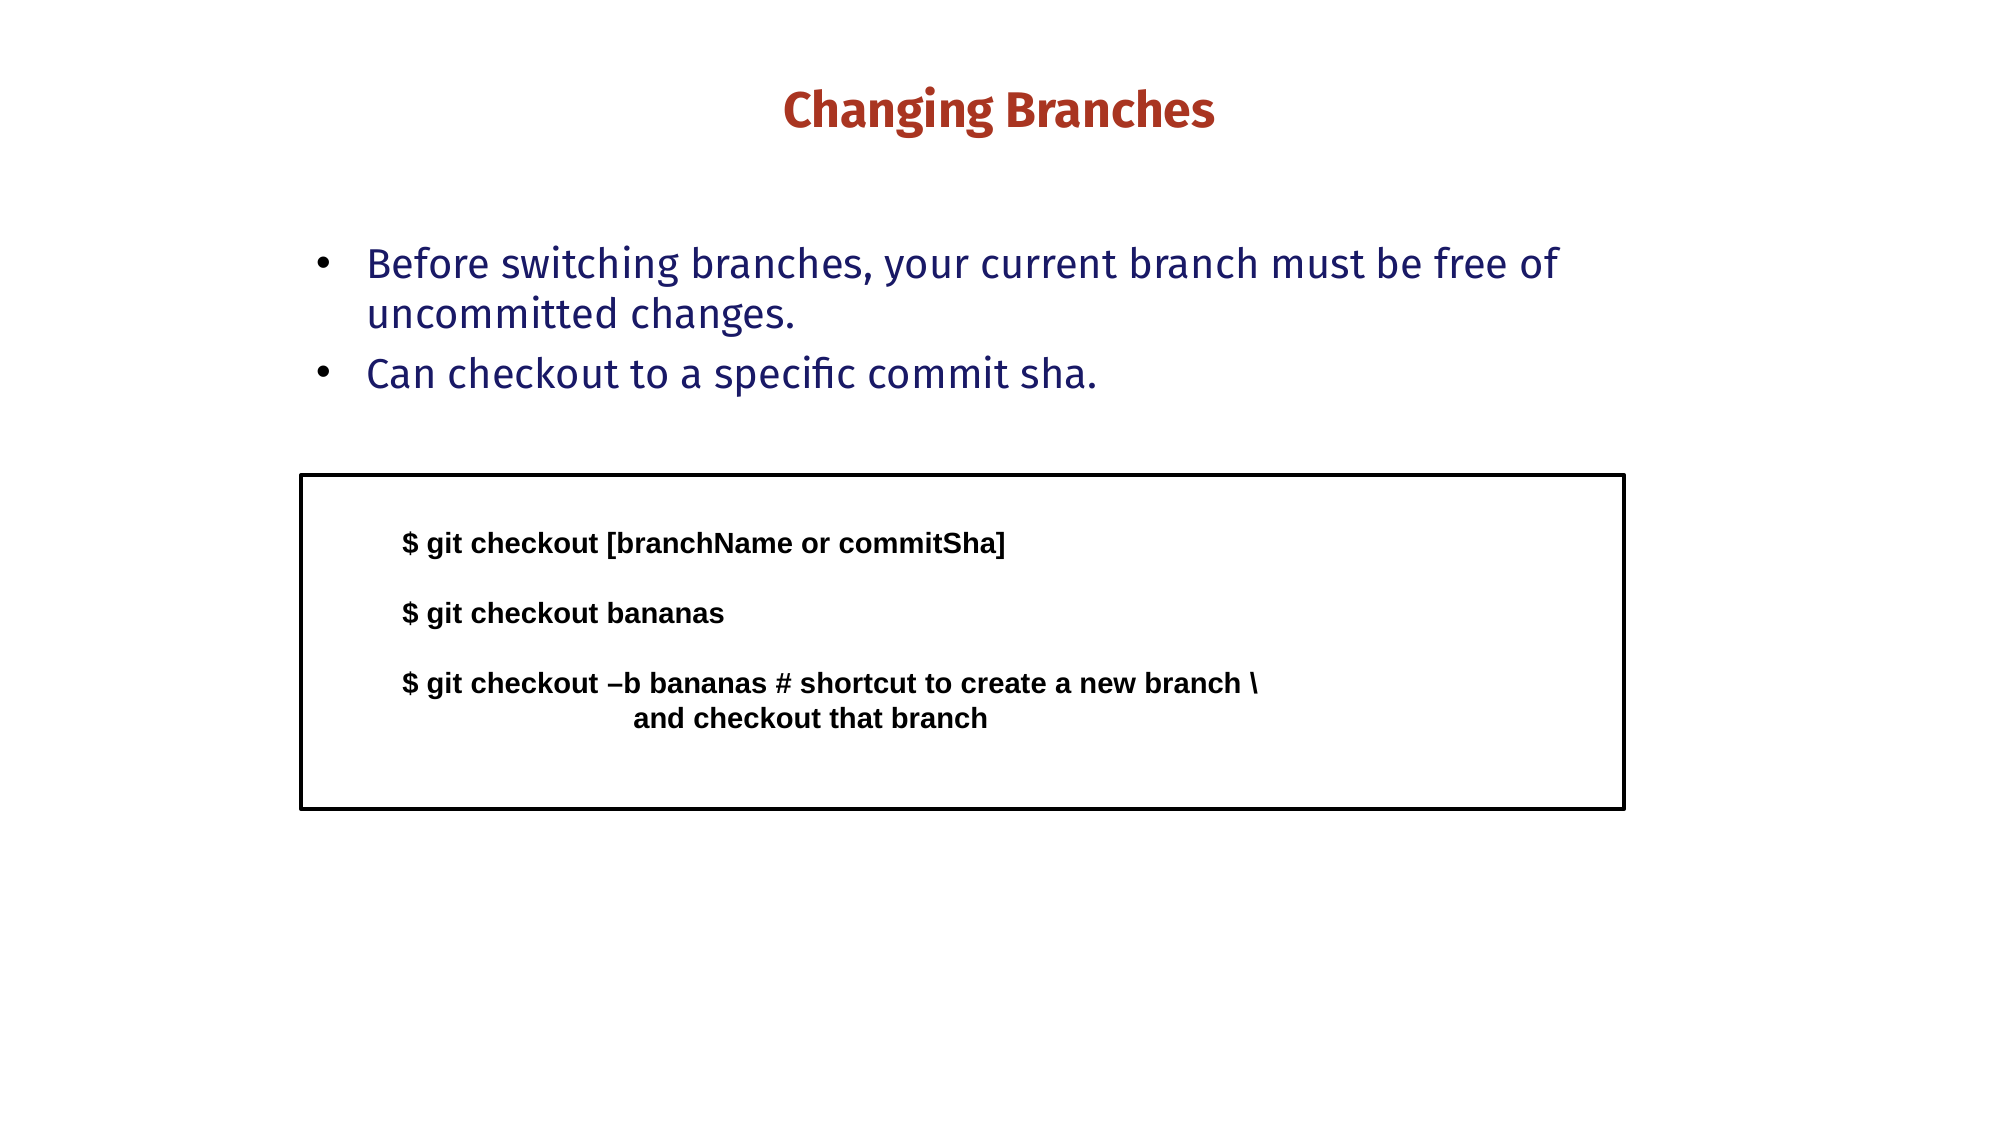

# Changing Branches
Before switching branches, your current branch must be free of uncommitted changes.
Can checkout to a specific commit sha.

$ git checkout [branchName or commitSha]

$ git checkout bananas

$ git checkout –b bananas # shortcut to create a new branch \
                            and checkout that branch